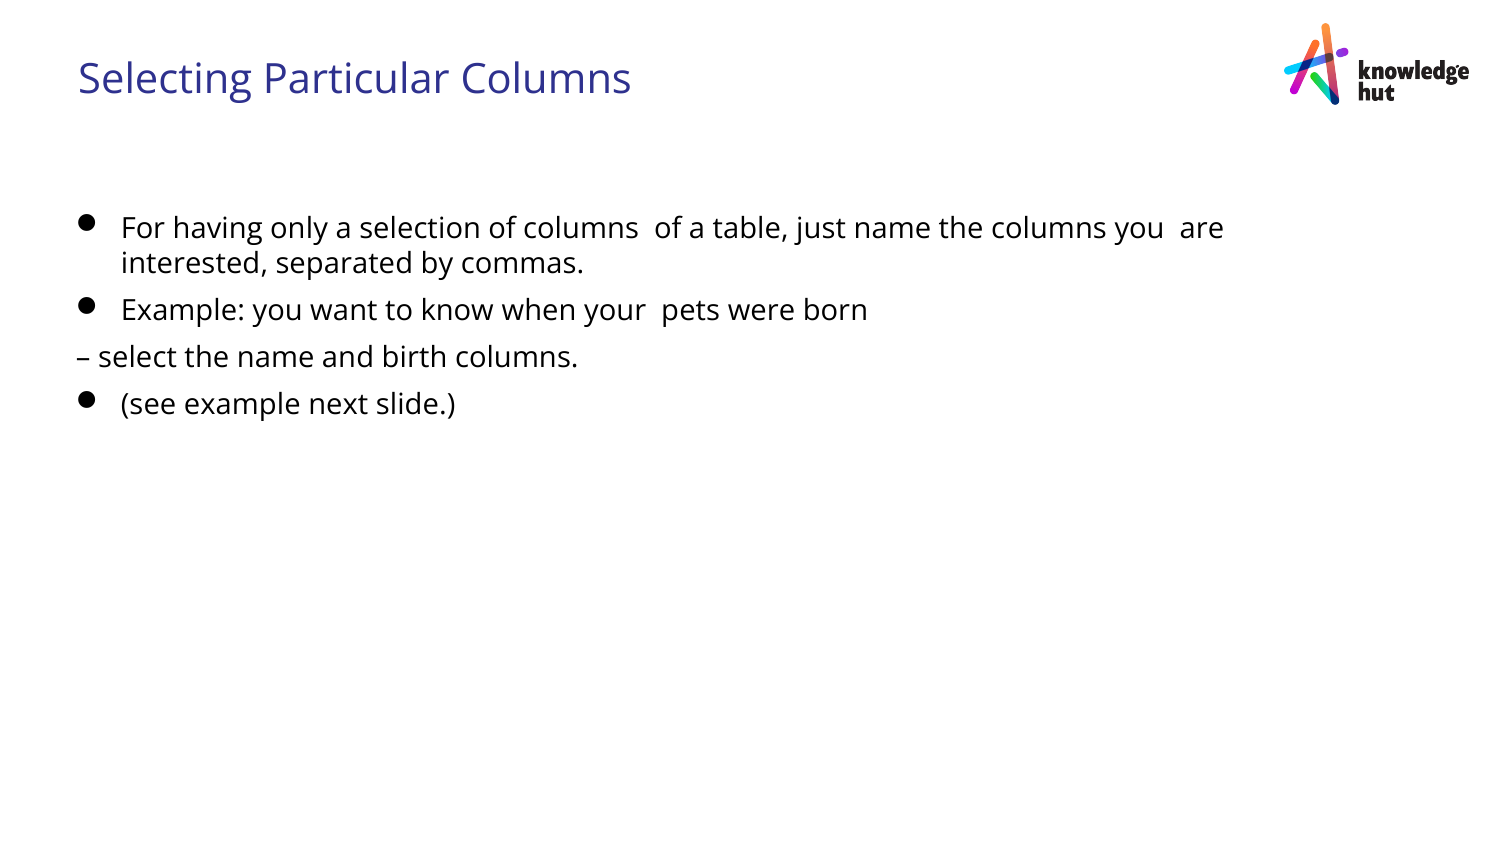

Selecting Particular Columns
For having only a selection of columns  of a table, just name the columns you  are interested, separated by commas.
Example: you want to know when your  pets were born
– select the name and birth columns.
(see example next slide.)